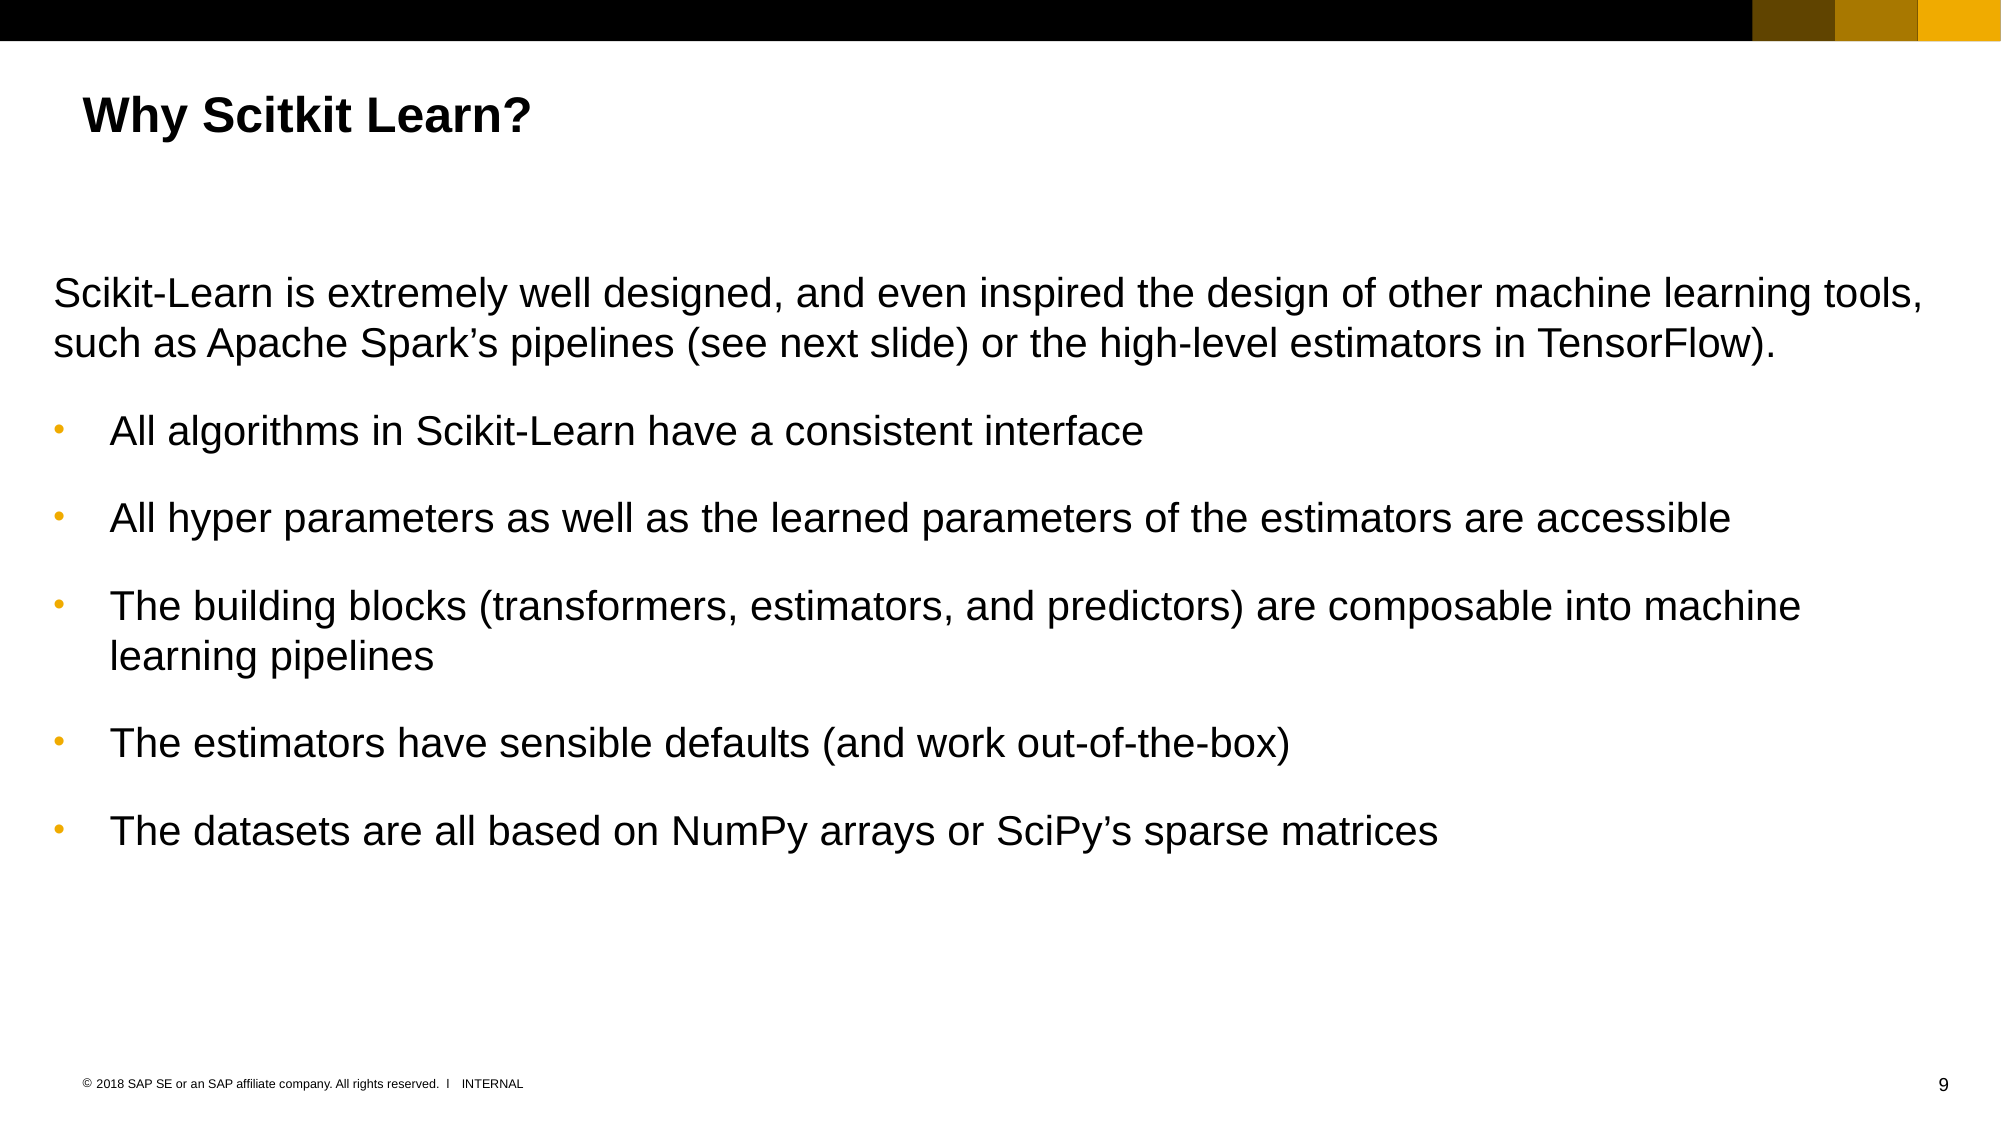

# Why Scitkit Learn?
Scikit-Learn is extremely well designed, and even inspired the design of other machine learning tools, such as Apache Spark’s pipelines (see next slide) or the high-level estimators in TensorFlow).
All algorithms in Scikit-Learn have a consistent interface
All hyper parameters as well as the learned parameters of the estimators are accessible
The building blocks (transformers, estimators, and predictors) are composable into machine learning pipelines
The estimators have sensible defaults (and work out-of-the-box)
The datasets are all based on NumPy arrays or SciPy’s sparse matrices